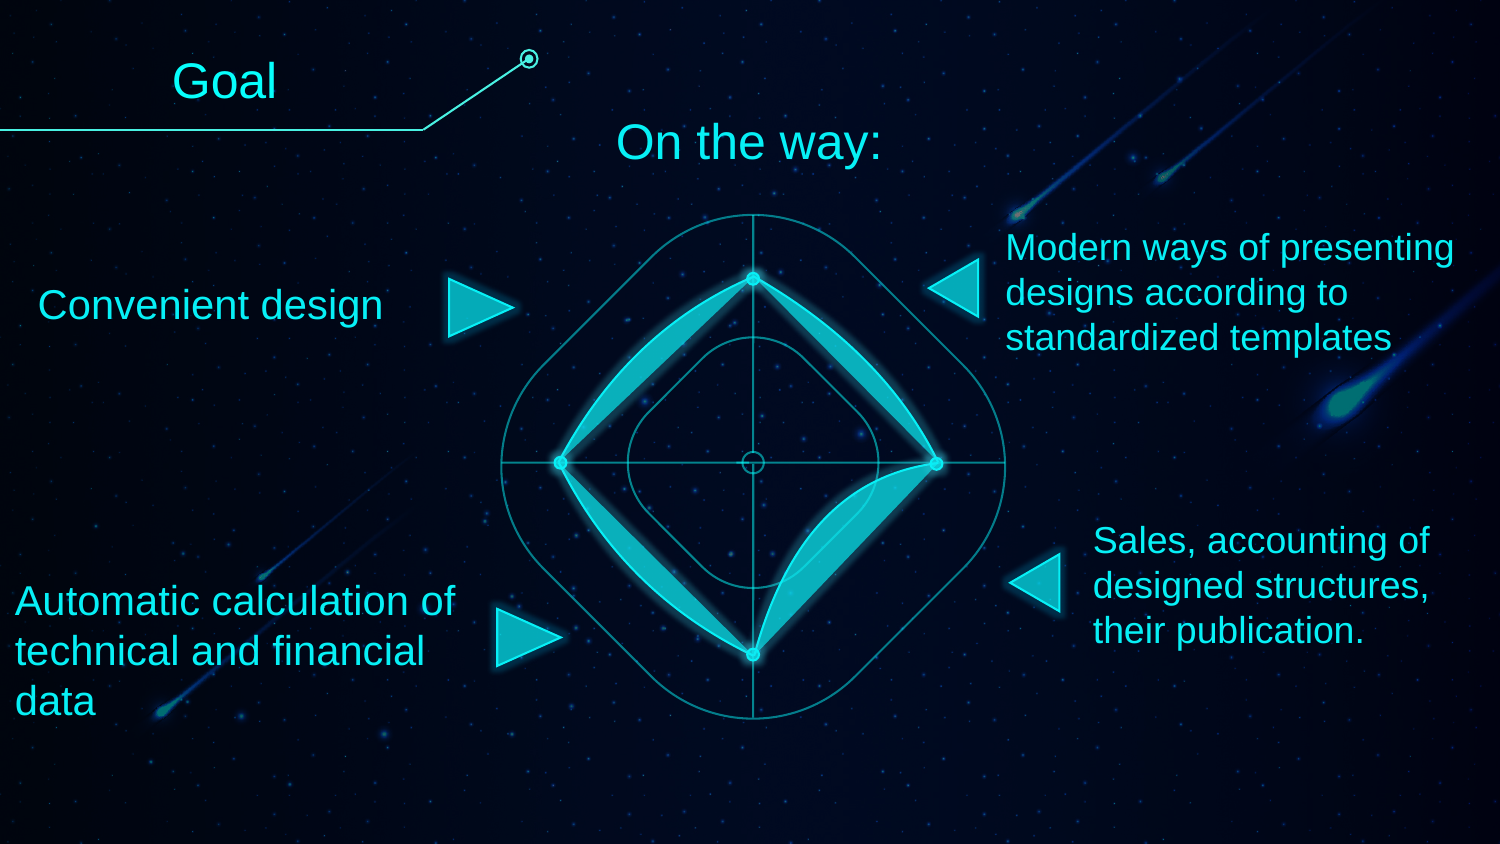

Goal

On the way:

Modern ways of presenting designs according to standardized templates

Convenient design

Sales, accounting of designed structures, their publication.

Automatic calculation of technical and financial data